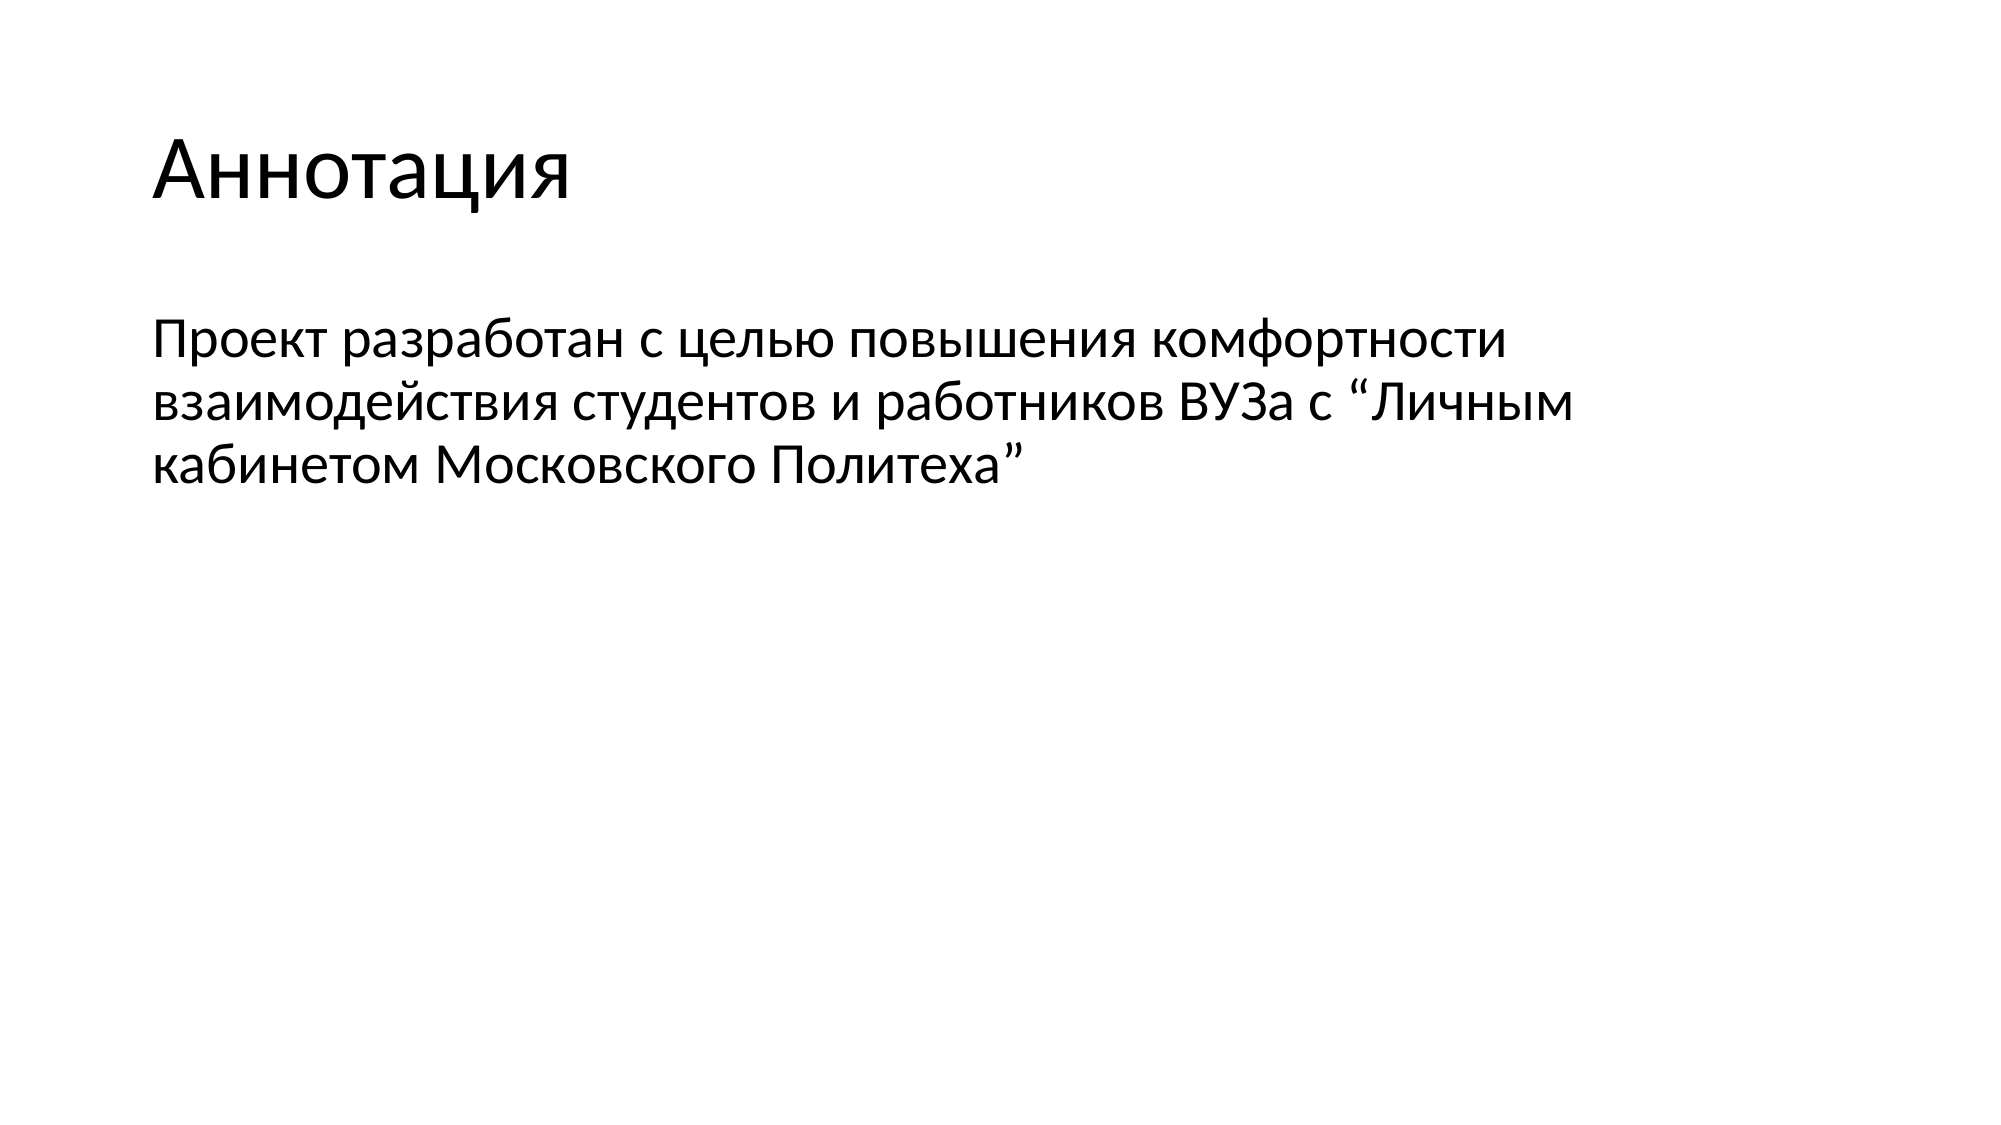

# Аннотация
Проект разработан с целью повышения комфортности взаимодействия студентов и работников ВУЗа с “Личным кабинетом Московского Политеха”